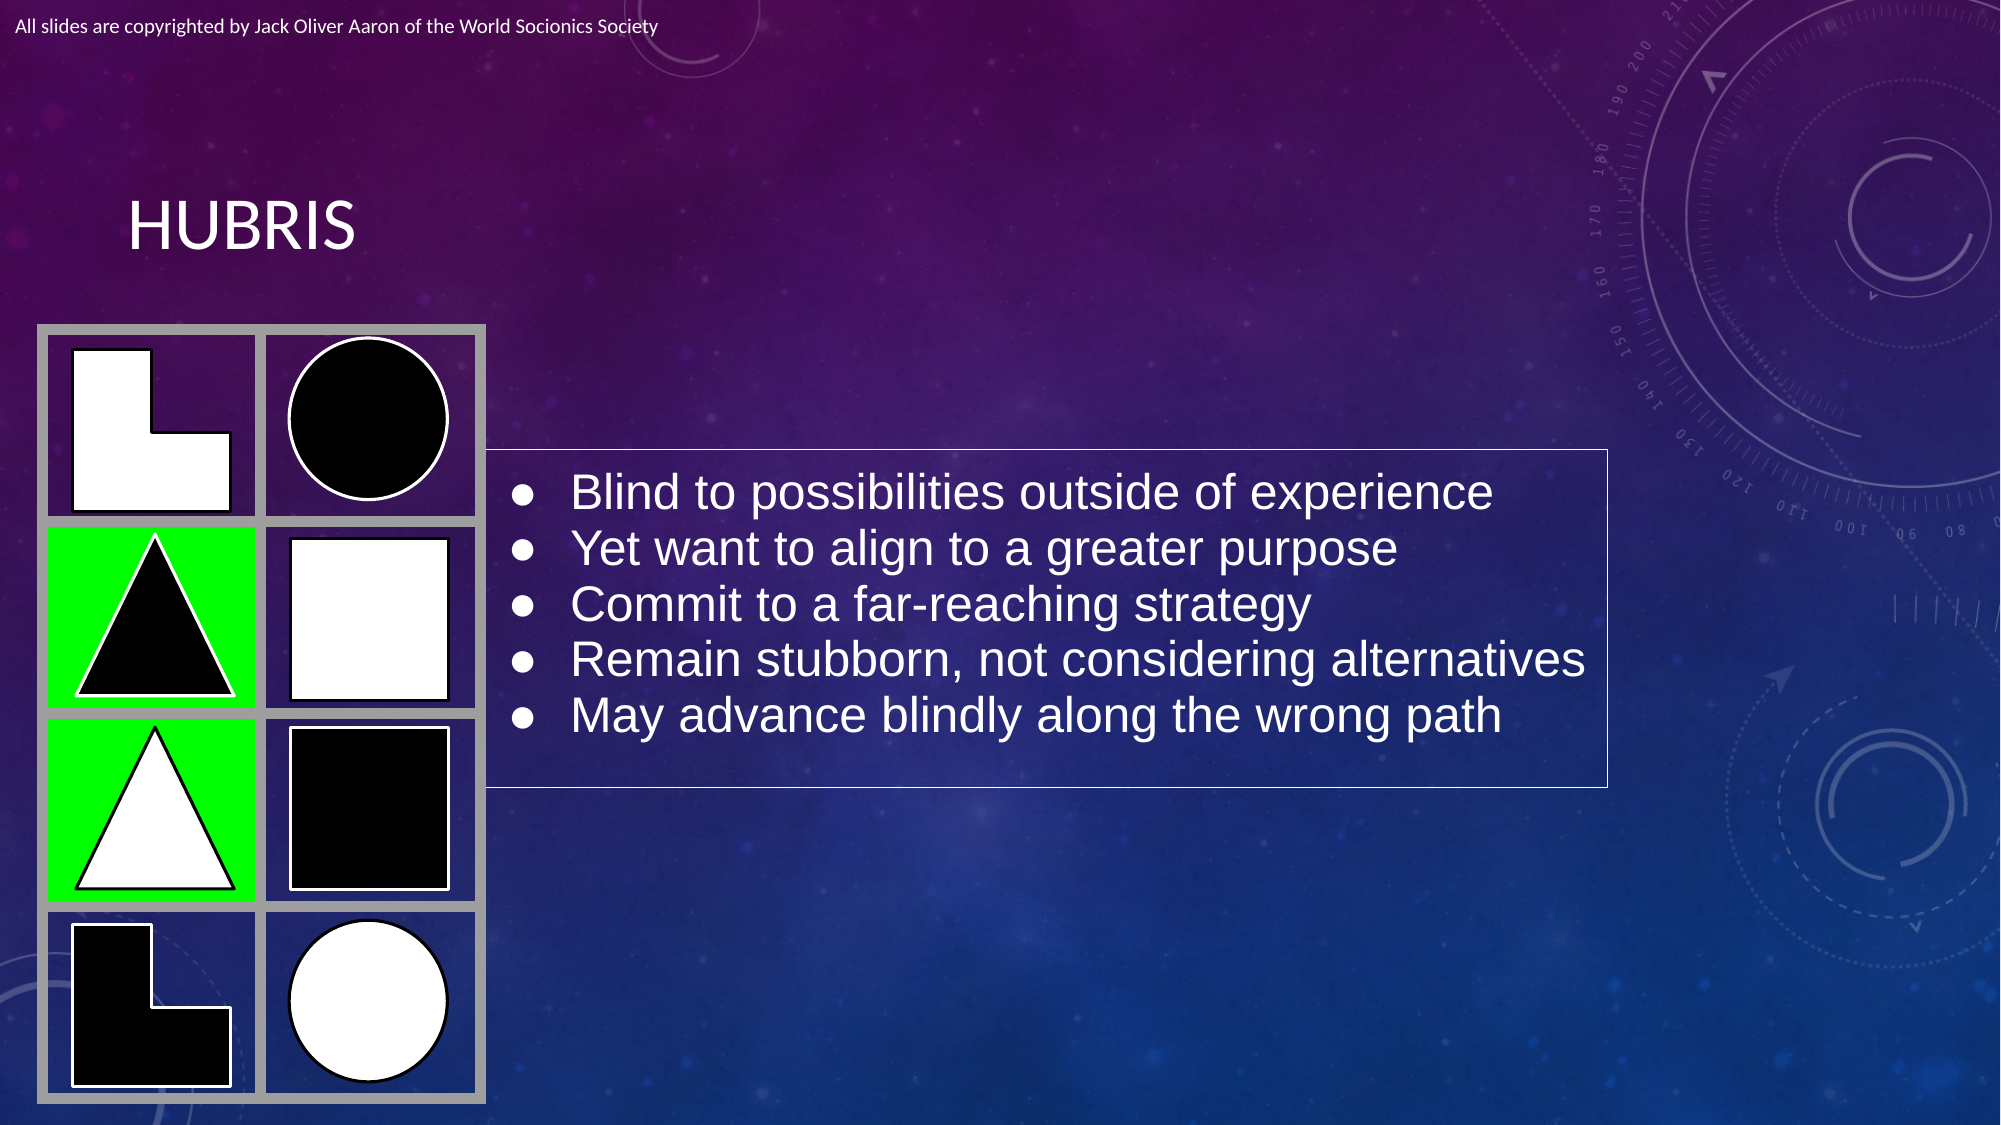

All slides are copyrighted by Jack Oliver Aaron of the World Socionics Society
# HUBRIS
|  |  |
| --- | --- |
|  |  |
|  |  |
|  |  |

| Blind to possibilities outside of experience Yet want to align to a greater purpose Commit to a far-reaching strategy Remain stubborn, not considering alternatives May advance blindly along the wrong path |
| --- |